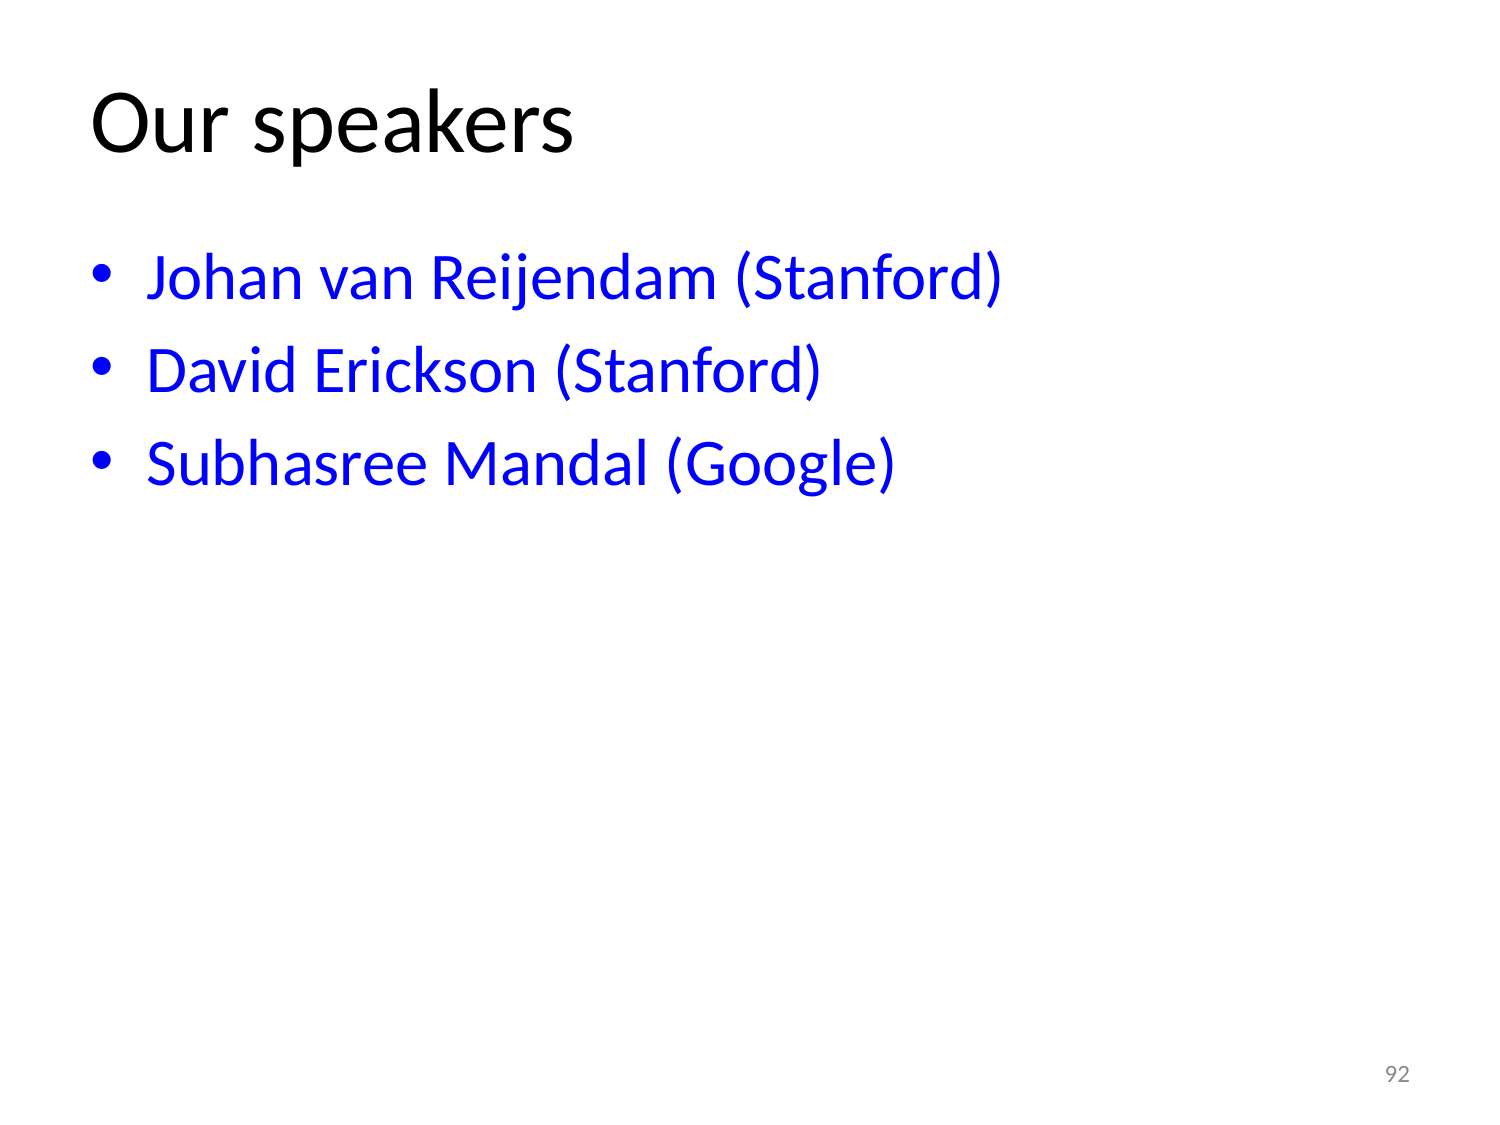

# Our speakers
Johan van Reijendam (Stanford)
David Erickson (Stanford)
Subhasree Mandal (Google)
92